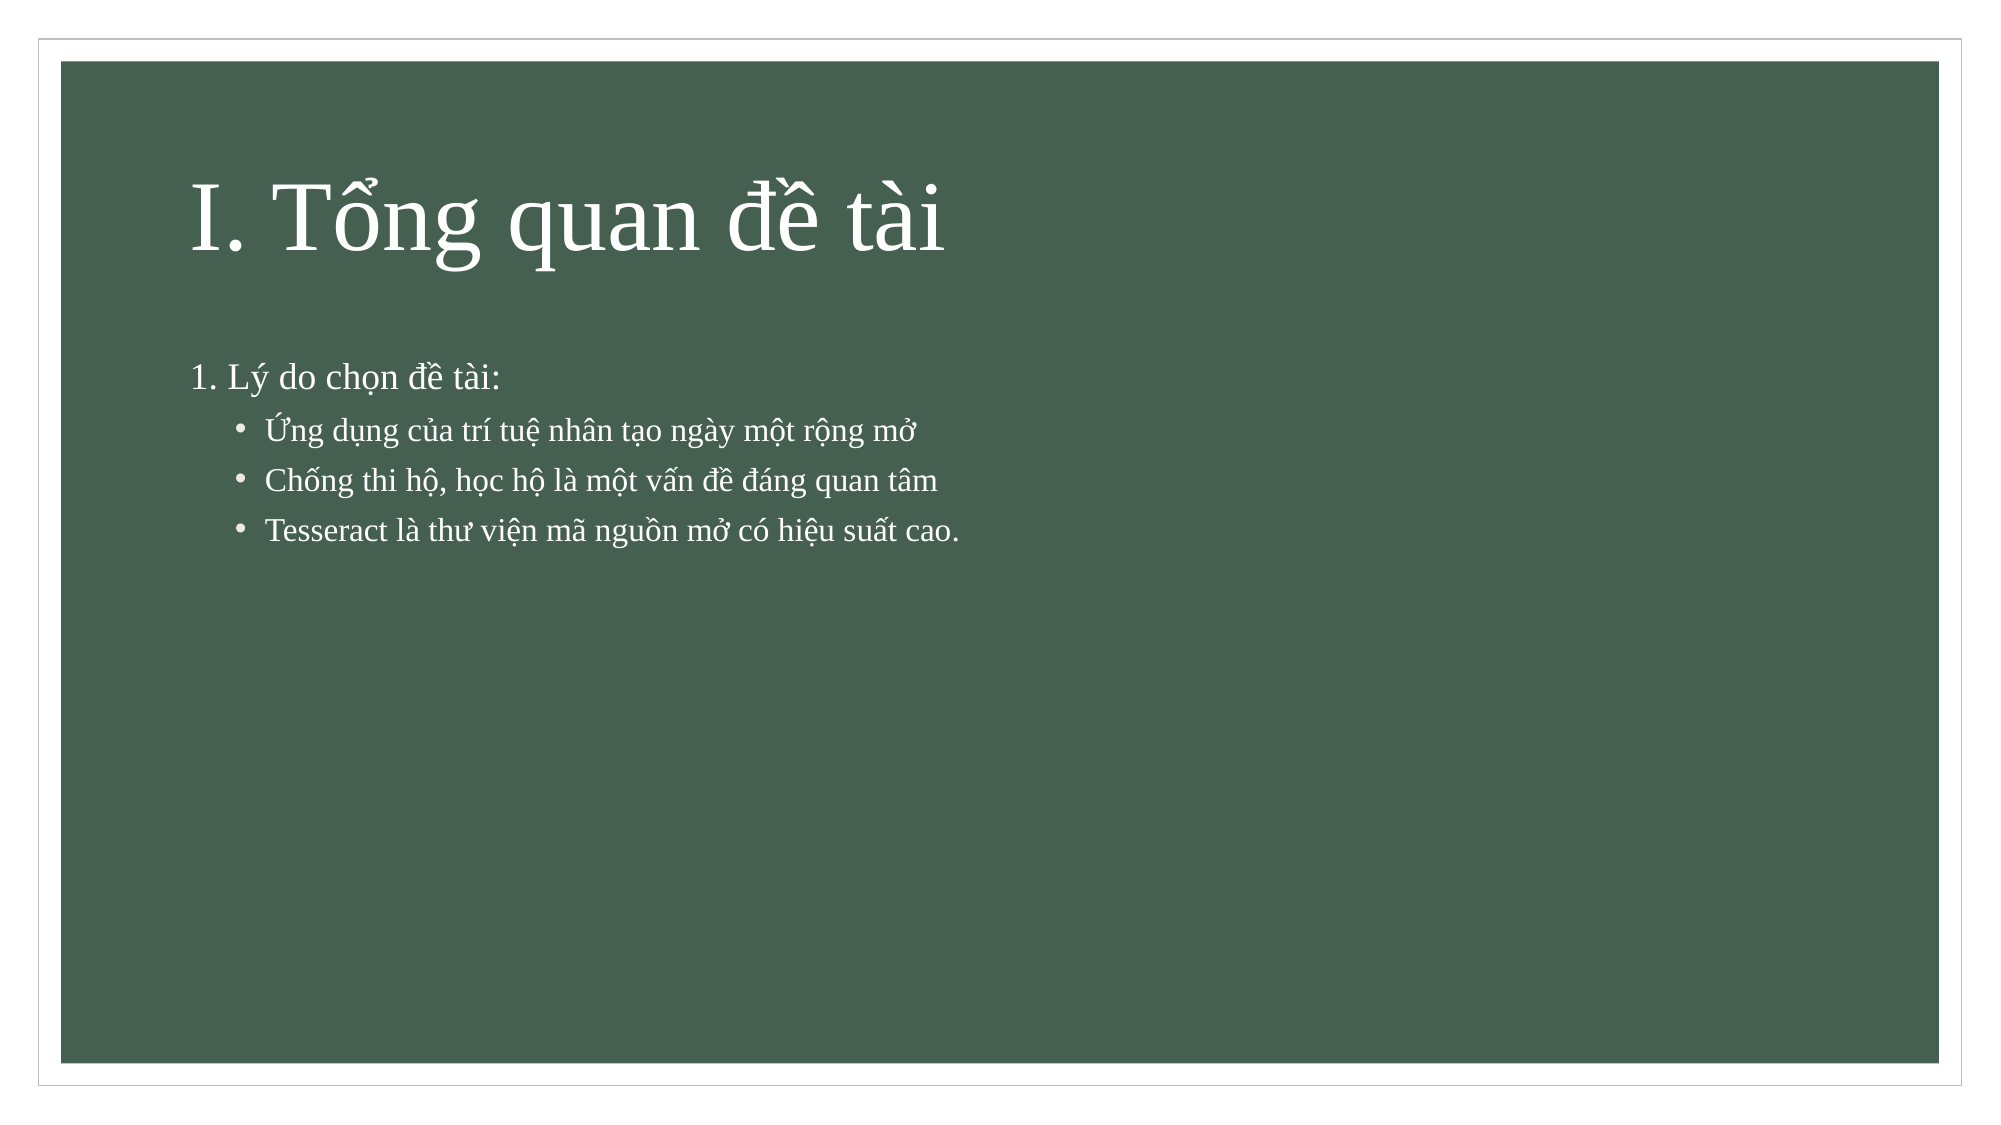

# I. Tổng quan đề tài
1. Lý do chọn đề tài:
Ứng dụng của trí tuệ nhân tạo ngày một rộng mở
Chống thi hộ, học hộ là một vấn đề đáng quan tâm
Tesseract là thư viện mã nguồn mở có hiệu suất cao.